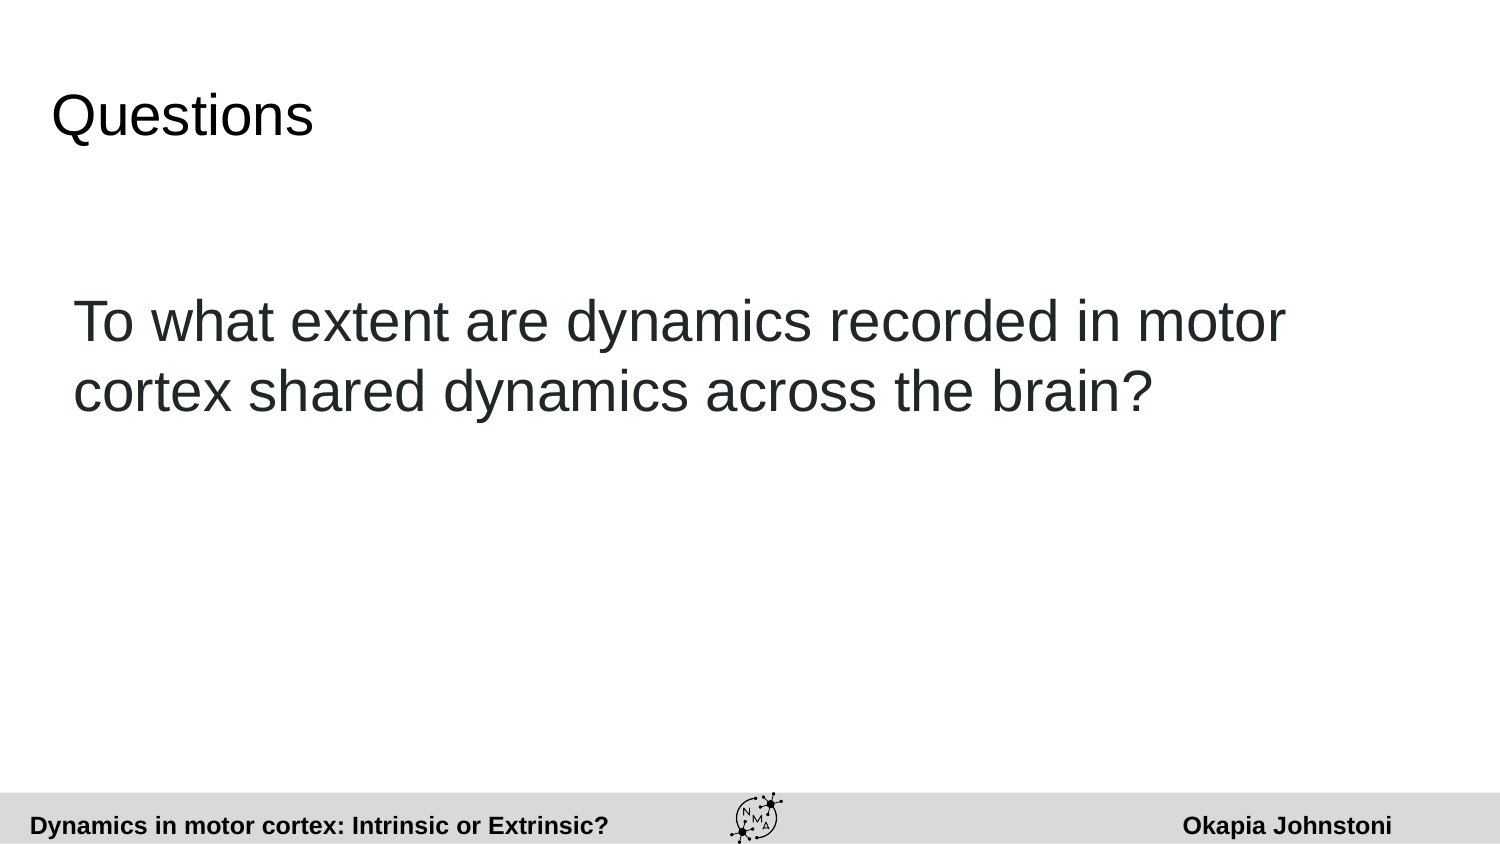

Questions
# To what extent are dynamics recorded in motor cortex shared dynamics across the brain?